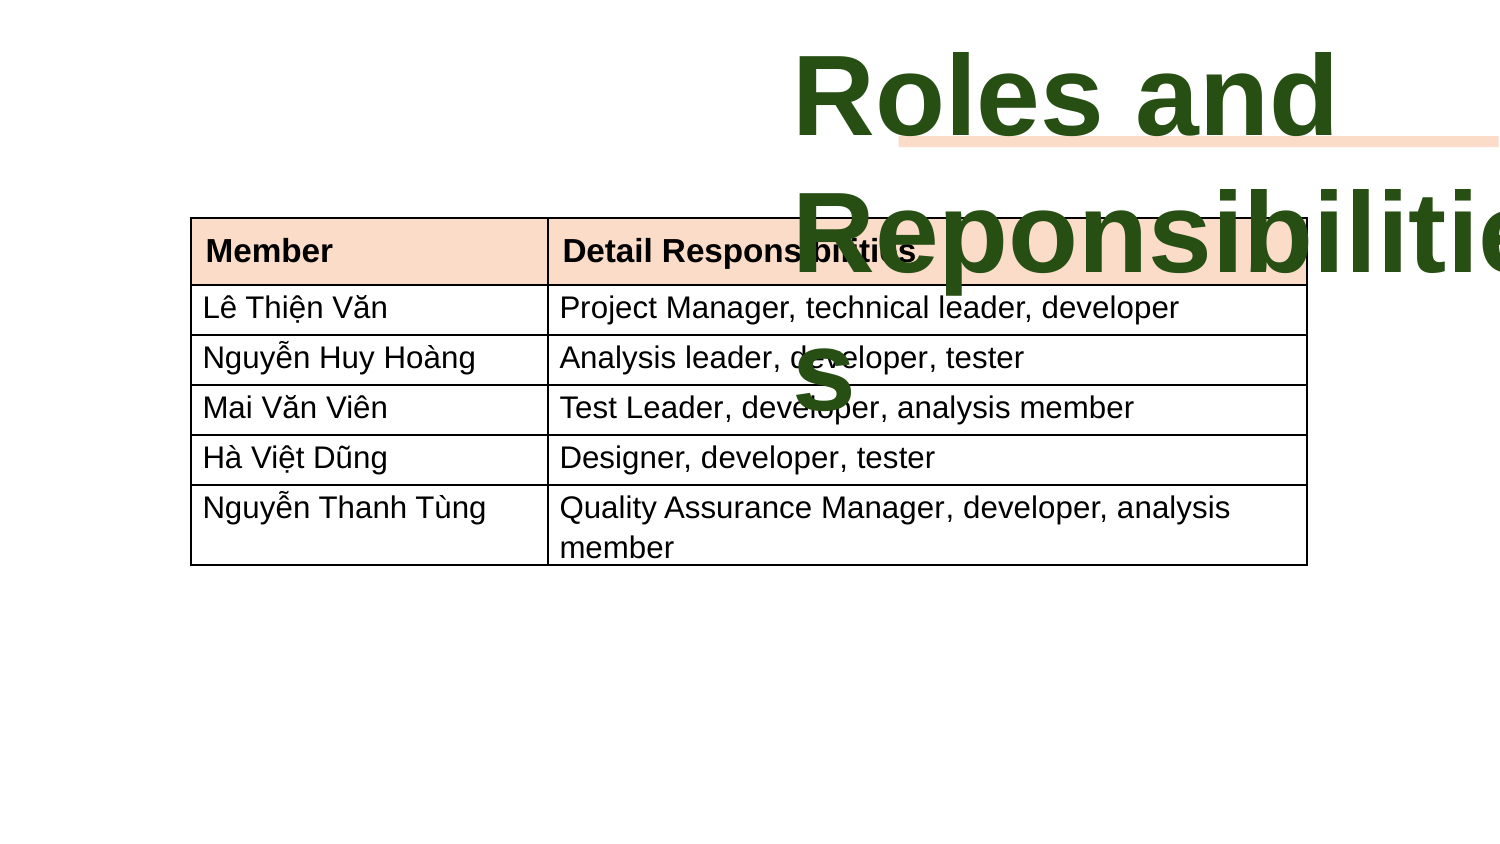

Roles and Reponsibilities

| Member | Detail Responsibilities |
| --- | --- |
| Lê Thiện Văn | Project Manager, technical leader, developer |
| Nguyễn Huy Hoàng | Analysis leader, developer, tester |
| Mai Văn Viên | Test Leader, developer, analysis member |
| Hà Việt Dũng | Designer, developer, tester |
| Nguyễn Thanh Tùng | Quality Assurance Manager, developer, analysis member |